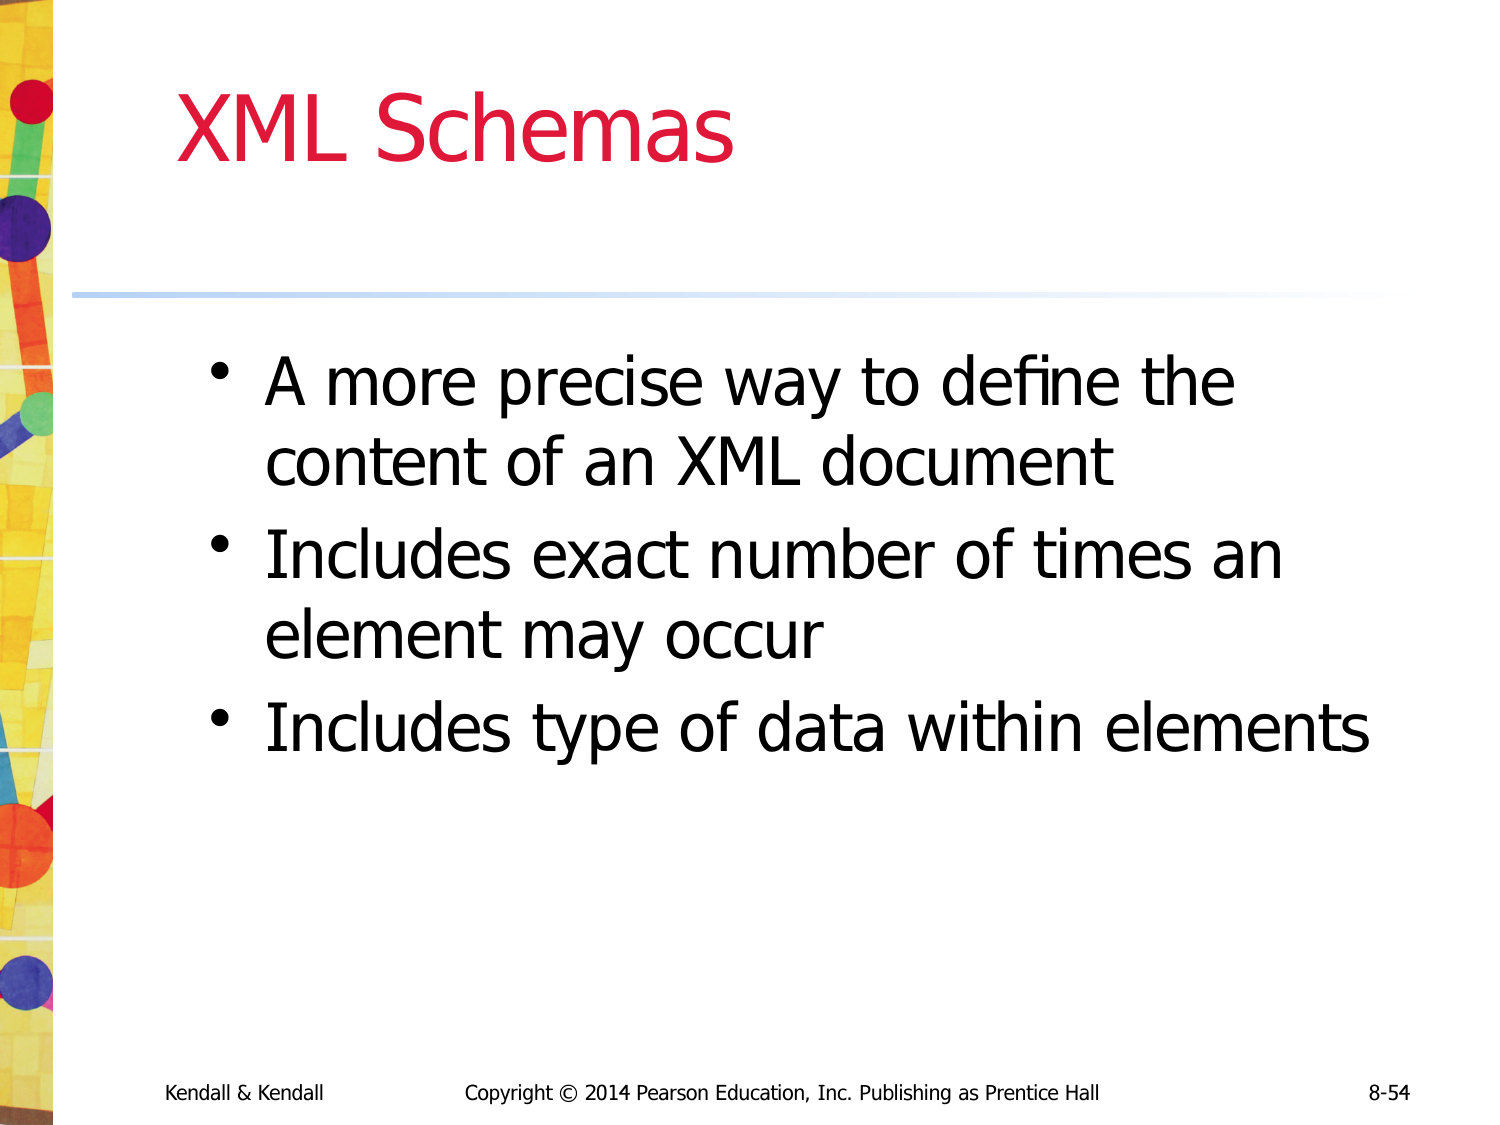

# XML Schemas
A more precise way to define the content of an XML document
Includes exact number of times an element may occur
Includes type of data within elements
Kendall & Kendall	Copyright © 2014 Pearson Education, Inc. Publishing as Prentice Hall
8-54